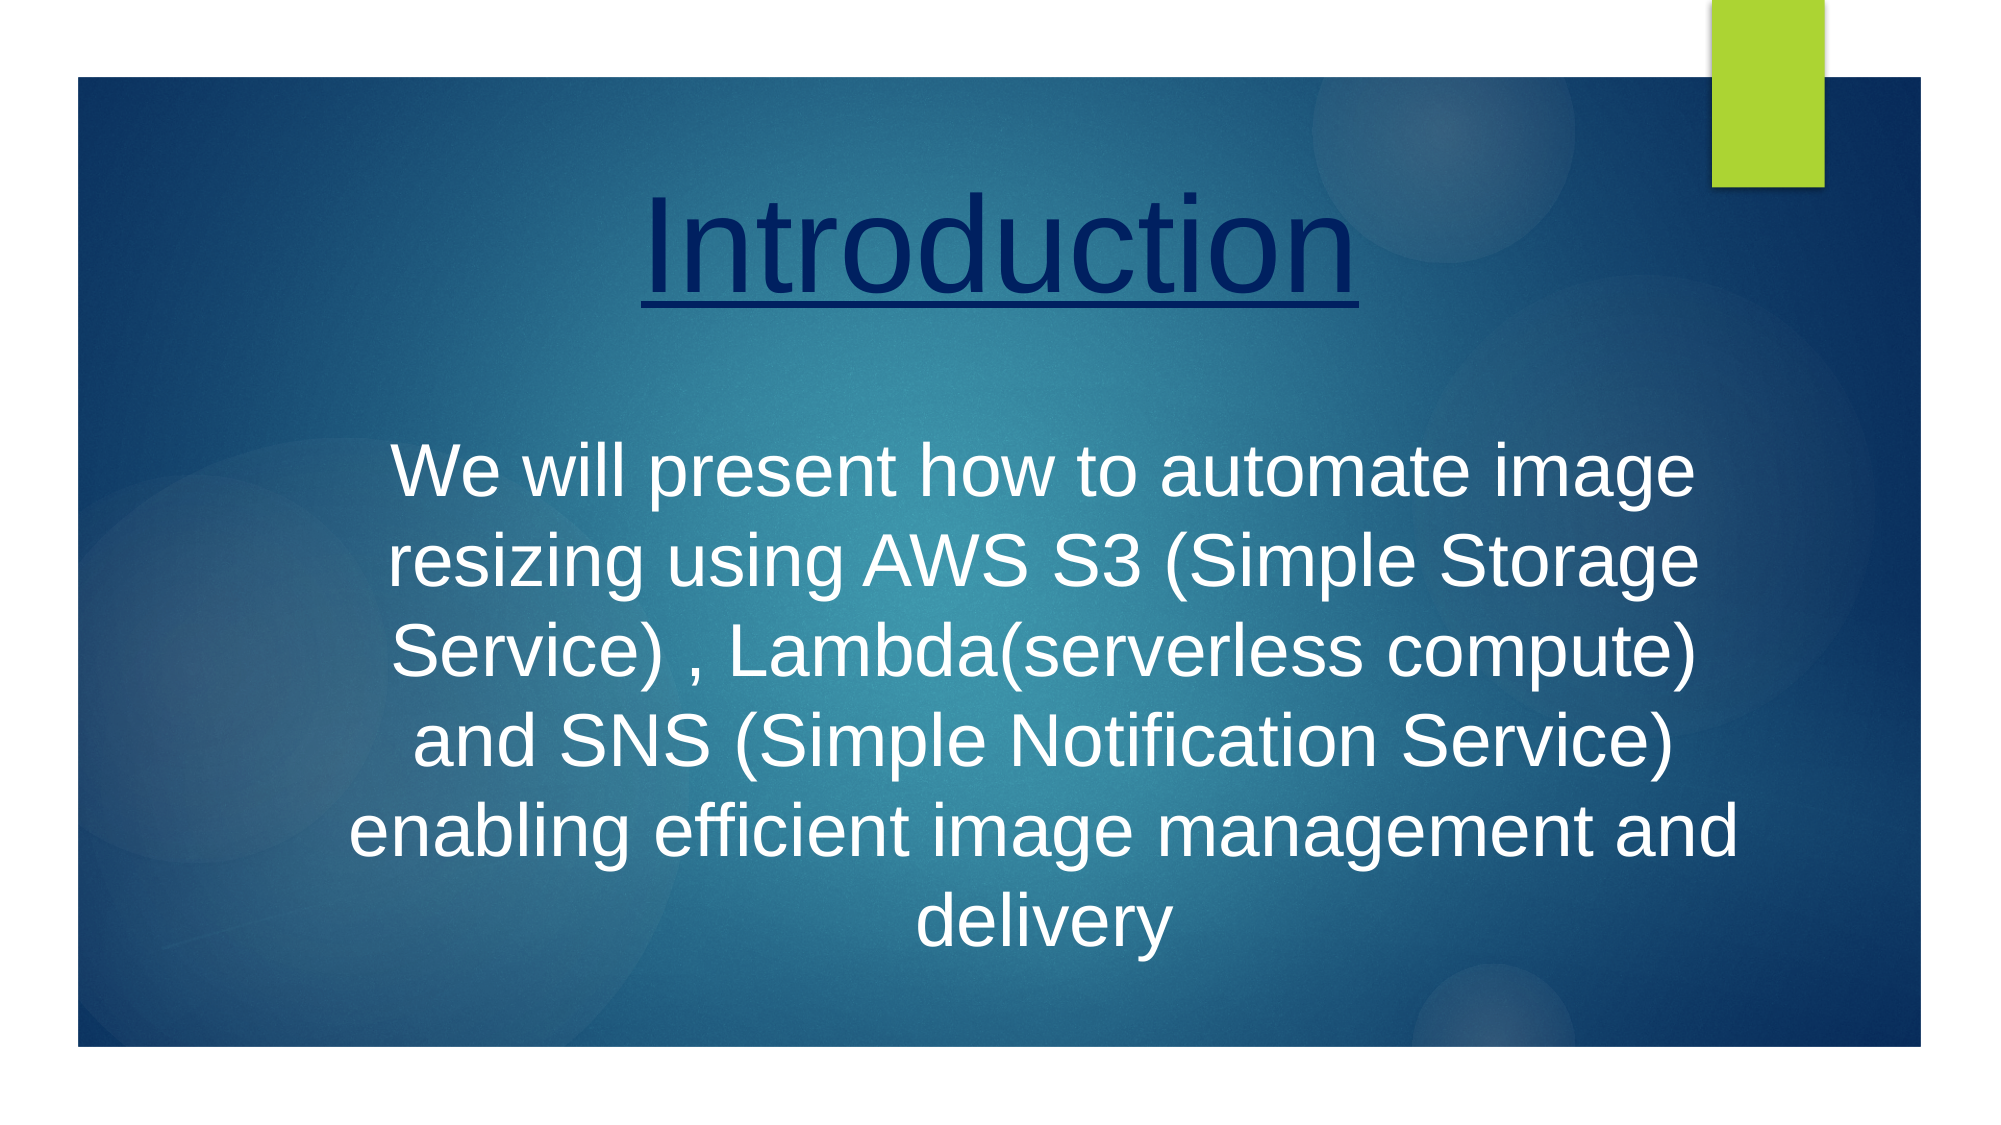

# Introduction
We will present how to automate image resizing using AWS S3 (Simple Storage Service) , Lambda(serverless compute) and SNS (Simple Notification Service) enabling efficient image management and delivery